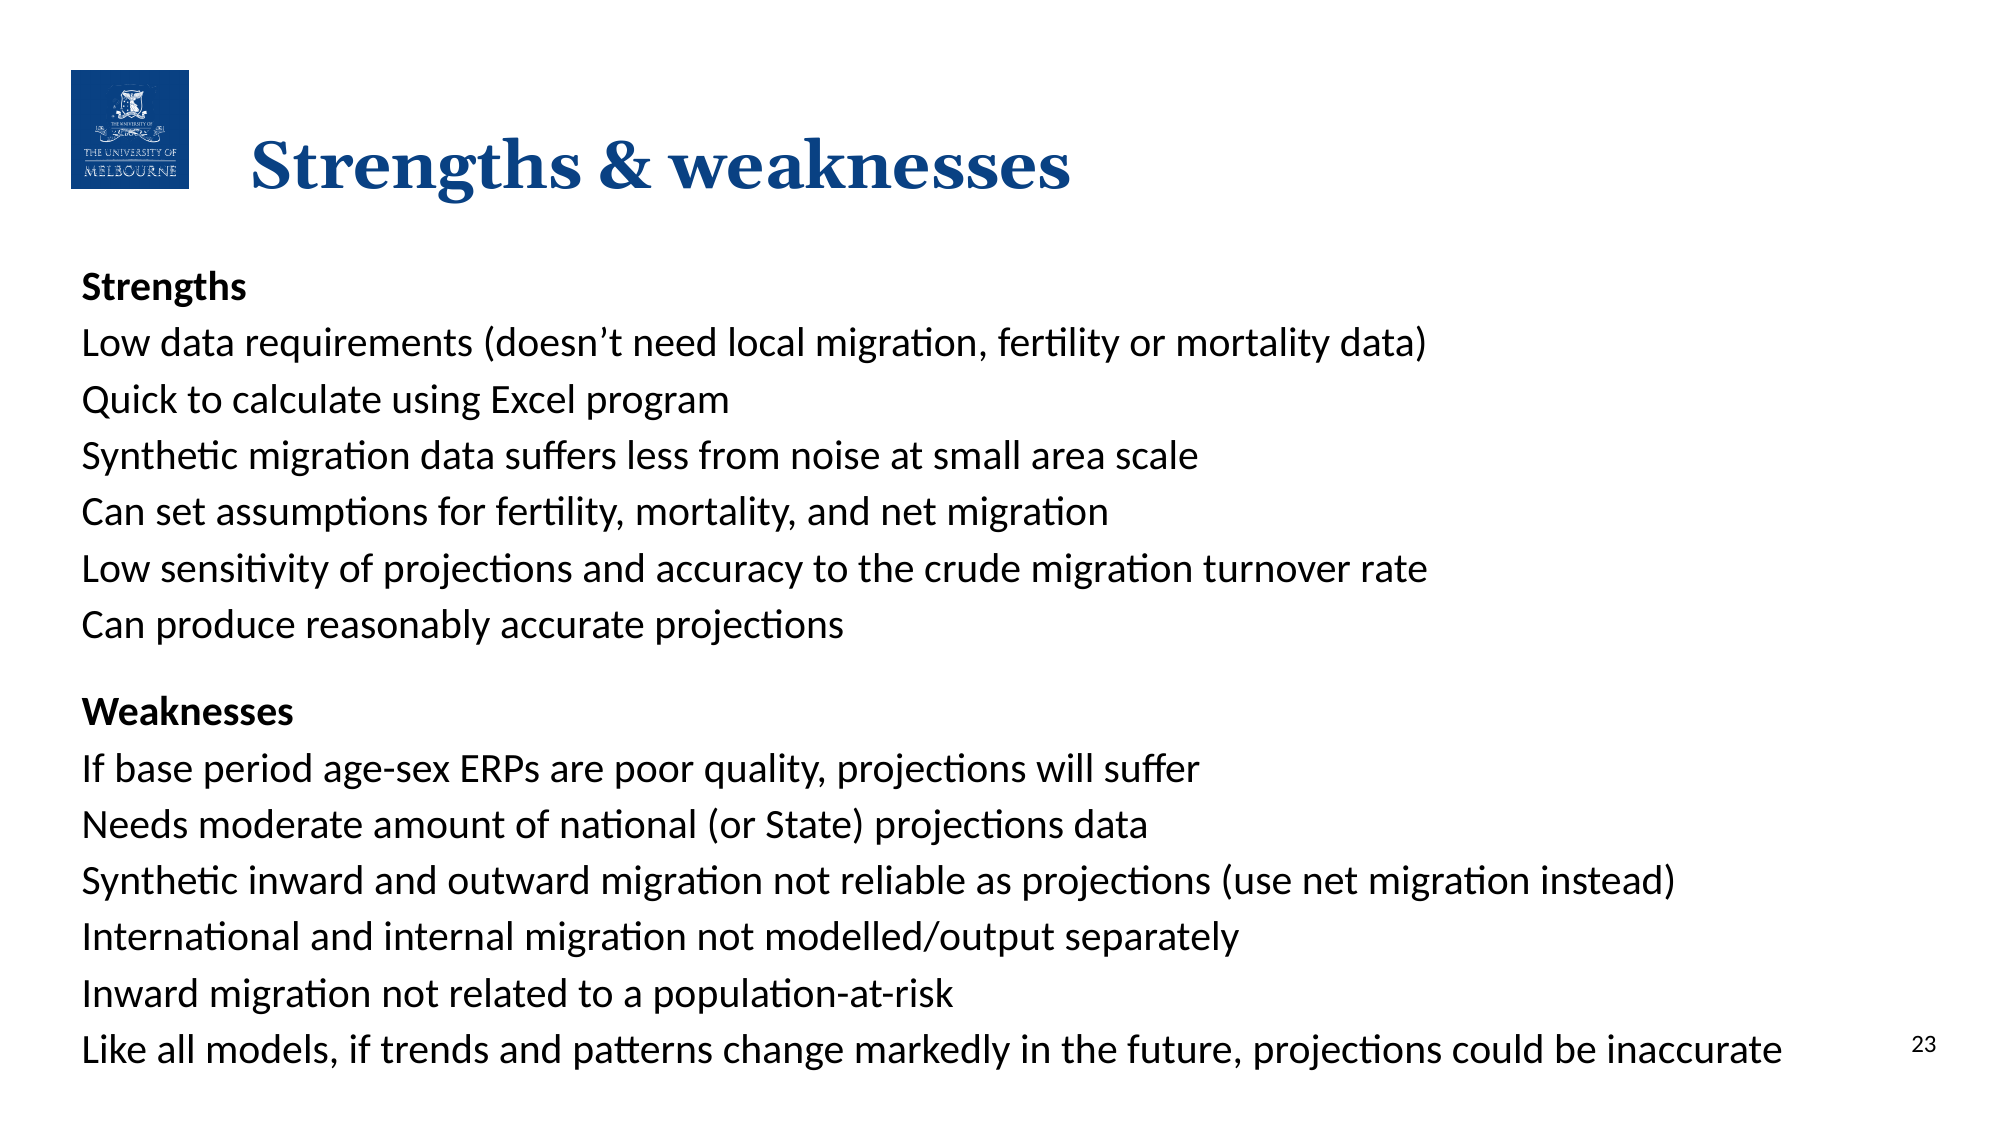

# Strengths & weaknesses
Strengths
Low data requirements (doesn’t need local migration, fertility or mortality data)
Quick to calculate using Excel program
Synthetic migration data suffers less from noise at small area scale
Can set assumptions for fertility, mortality, and net migration
Low sensitivity of projections and accuracy to the crude migration turnover rate
Can produce reasonably accurate projections

Weaknesses
If base period age-sex ERPs are poor quality, projections will suffer
Needs moderate amount of national (or State) projections data
Synthetic inward and outward migration not reliable as projections (use net migration instead)
International and internal migration not modelled/output separately
Inward migration not related to a population-at-risk
Like all models, if trends and patterns change markedly in the future, projections could be inaccurate
23